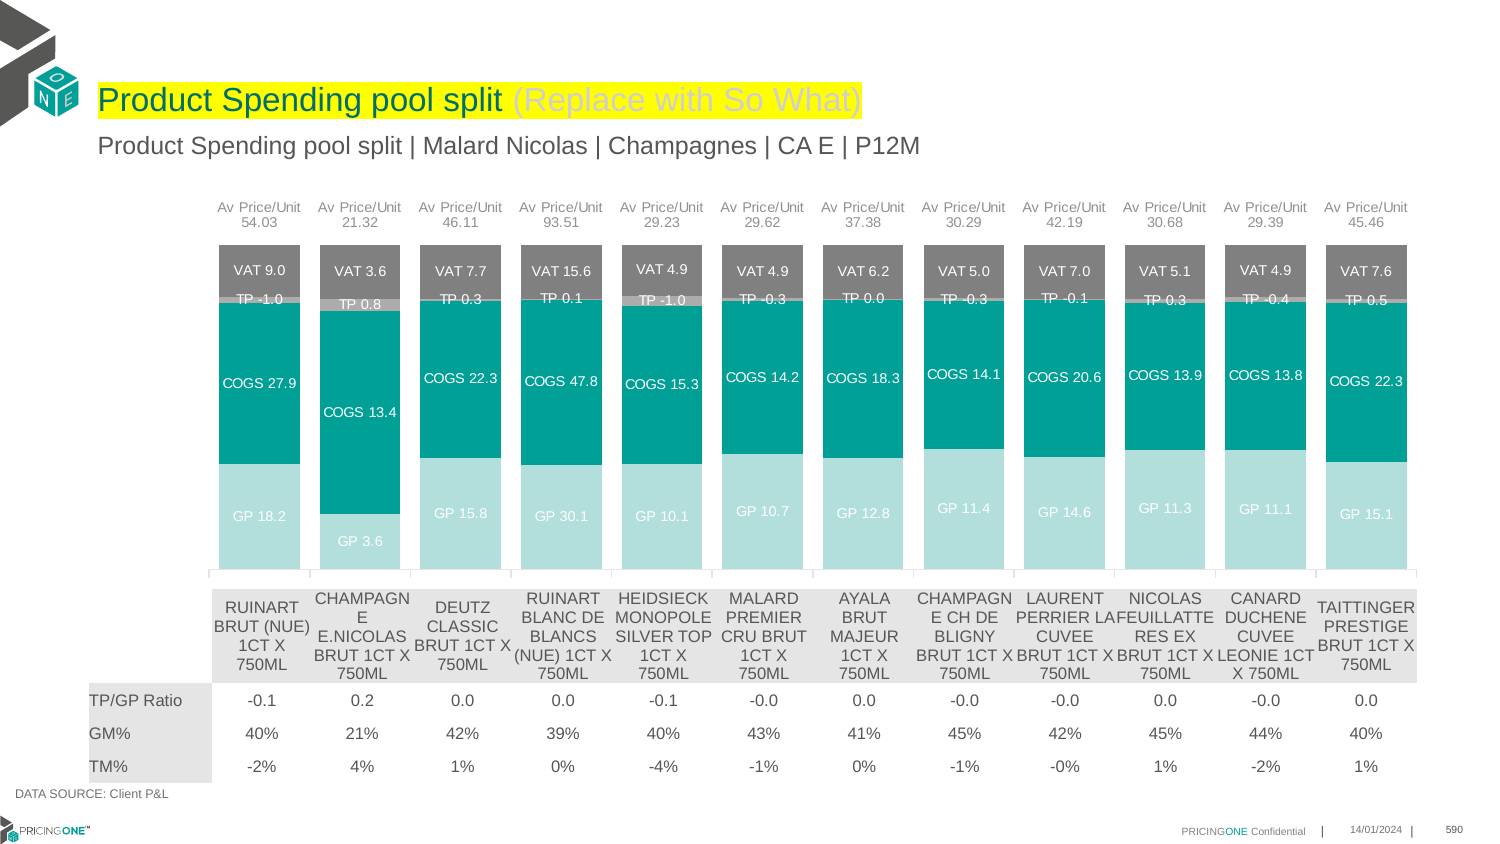

# Product Spending pool split (Replace with So What)
Product Spending pool split | Malard Nicolas | Champagnes | CA E | P12M

### Chart

| Category | GP | COGS | TP | VAT |
|---|---|---|---|---|
| Av Price/Unit 54.03 | 18.185646662125343 | 27.859282016348775 | -1.021708604190998 | 9.00463864019722 |
| Av Price/Unit 21.32 | 3.6029380697050937 | 13.40552619359991 | 0.760511646036548 | 3.5537951818683085 |
| Av Price/Unit 46.11 | 15.839146074087203 | 22.314807408720316 | 0.2721711981566841 | 7.685218007798653 |
| Av Price/Unit 93.51 | 30.08645516908213 | 47.77607188405798 | 0.05921207729468847 | 15.584347826086956 |
| Av Price/Unit 29.23 | 10.1145396771115 | 15.251171122952124 | -1.005324288213771 | 4.8720773023699655 |
| Av Price/Unit 29.62 | 10.72260354609929 | 14.21974969545265 | -0.2598554053678157 | 4.936490057015712 |
| Av Price/Unit 37.38 | 12.785465752589886 | 18.343724131627056 | 0.022242169408897894 | 6.230286410725164 |
| Av Price/Unit 30.29 | 11.442178527791688 | 14.095509994992488 | -0.2980791086629928 | 5.047921882824234 |
| Av Price/Unit 42.19 | 14.645515837531486 | 20.568125724181364 | -0.0525374475230862 | 7.0322208228379495 |
| Av Price/Unit 30.68 | 11.32673680592279 | 13.898282337387625 | 0.34302245725365665 | 5.113608320112813 |
| Av Price/Unit 29.39 | 11.077941390331604 | 13.828294087095486 | -0.4140705198206547 | 4.898432991521283 |
| Av Price/Unit 45.46 | 15.080695015105741 | 22.279362386706946 | 0.5226213494461263 | 7.57653575025176 |
|  | RUINART BRUT (NUE) 1CT X 750ML | CHAMPAGNE E.NICOLAS BRUT 1CT X 750ML | DEUTZ CLASSIC BRUT 1CT X 750ML | RUINART BLANC DE BLANCS (NUE) 1CT X 750ML | HEIDSIECK MONOPOLE SILVER TOP 1CT X 750ML | MALARD PREMIER CRU BRUT 1CT X 750ML | AYALA BRUT MAJEUR 1CT X 750ML | CHAMPAGNE CH DE BLIGNY BRUT 1CT X 750ML | LAURENT PERRIER LA CUVEE BRUT 1CT X 750ML | NICOLAS FEUILLATTE RES EX BRUT 1CT X 750ML | CANARD DUCHENE CUVEE LEONIE 1CT X 750ML | TAITTINGER PRESTIGE BRUT 1CT X 750ML |
| --- | --- | --- | --- | --- | --- | --- | --- | --- | --- | --- | --- | --- |
| TP/GP Ratio | -0.1 | 0.2 | 0.0 | 0.0 | -0.1 | -0.0 | 0.0 | -0.0 | -0.0 | 0.0 | -0.0 | 0.0 |
| GM% | 40% | 21% | 42% | 39% | 40% | 43% | 41% | 45% | 42% | 45% | 44% | 40% |
| TM% | -2% | 4% | 1% | 0% | -4% | -1% | 0% | -1% | -0% | 1% | -2% | 1% |
DATA SOURCE: Client P&L

14/01/2024
590